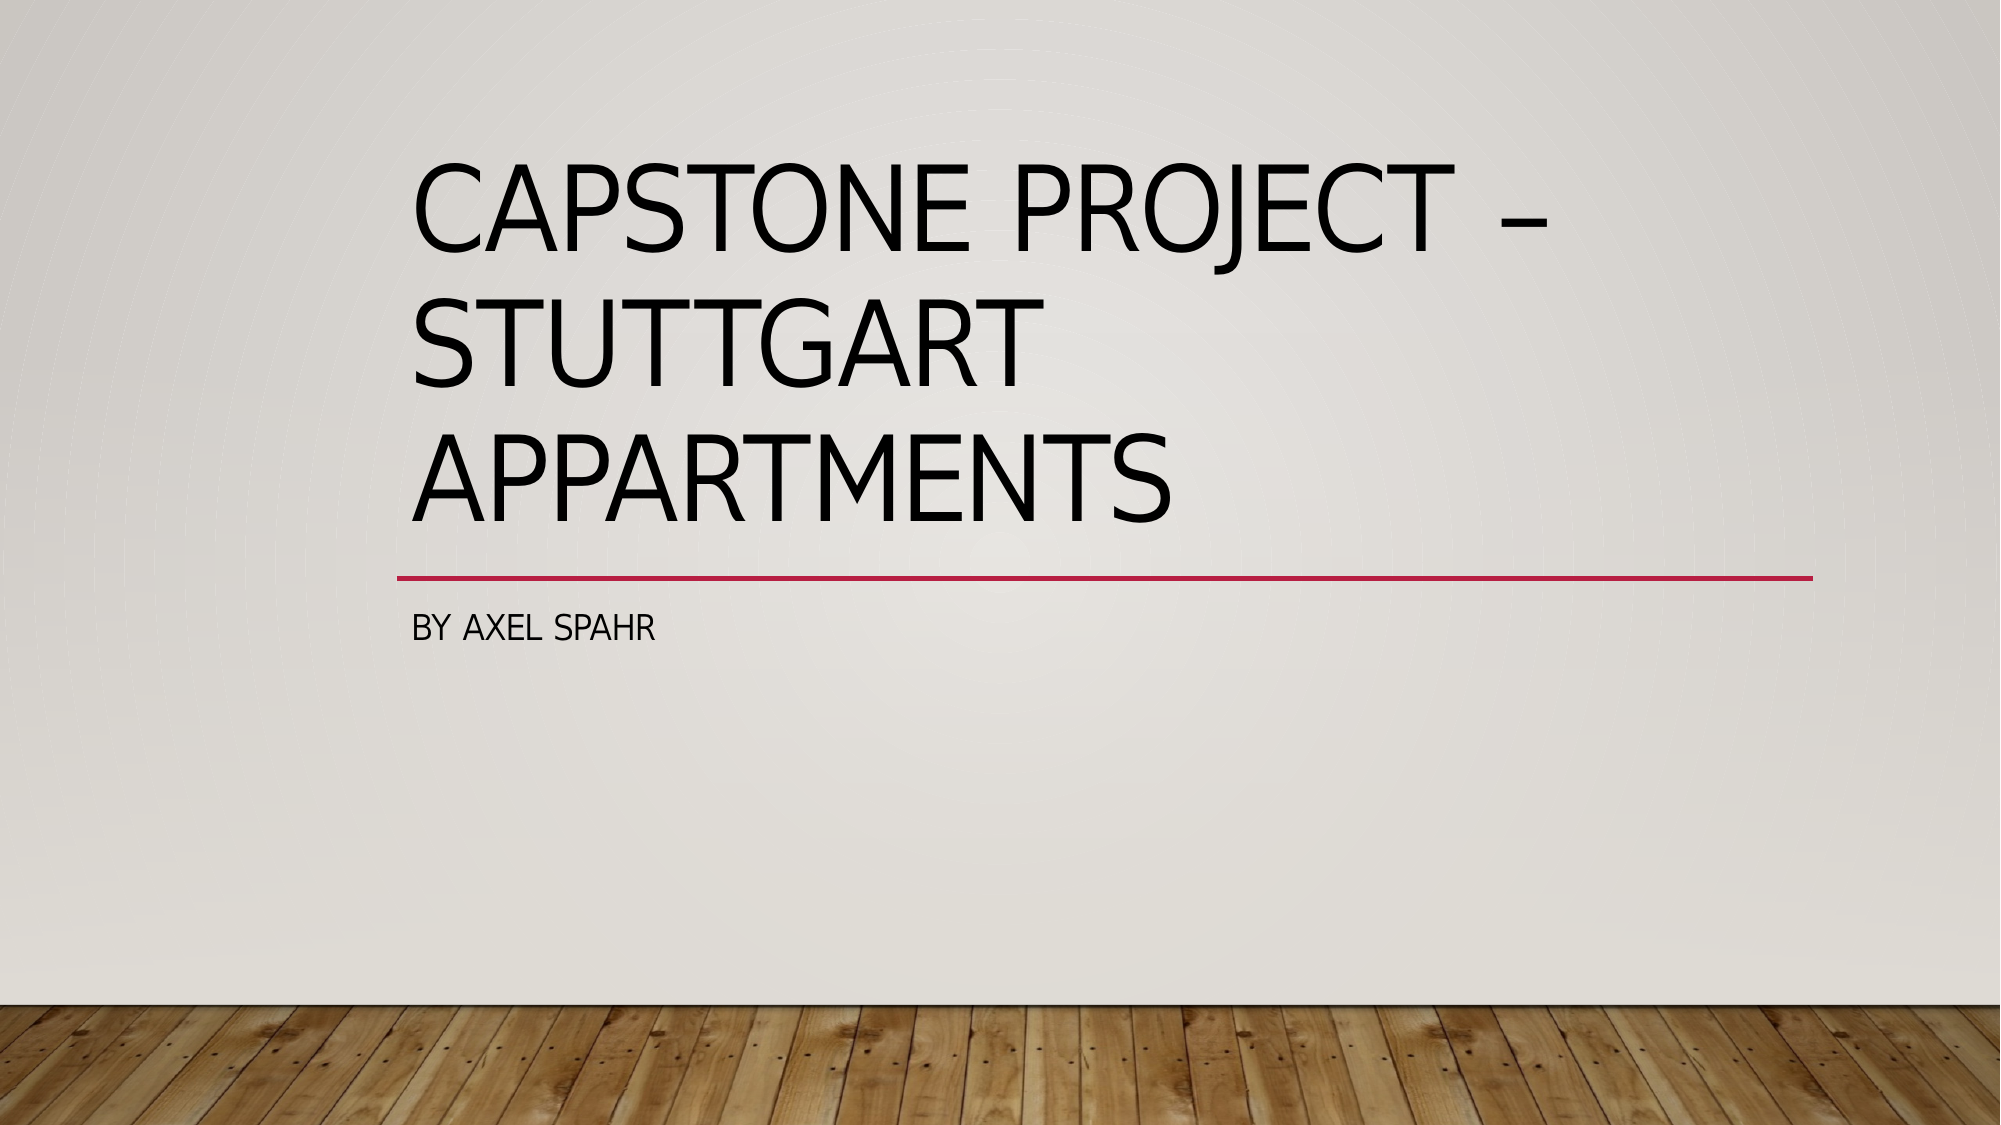

# Capstone Project – Stuttgart Appartments
By Axel Spahr